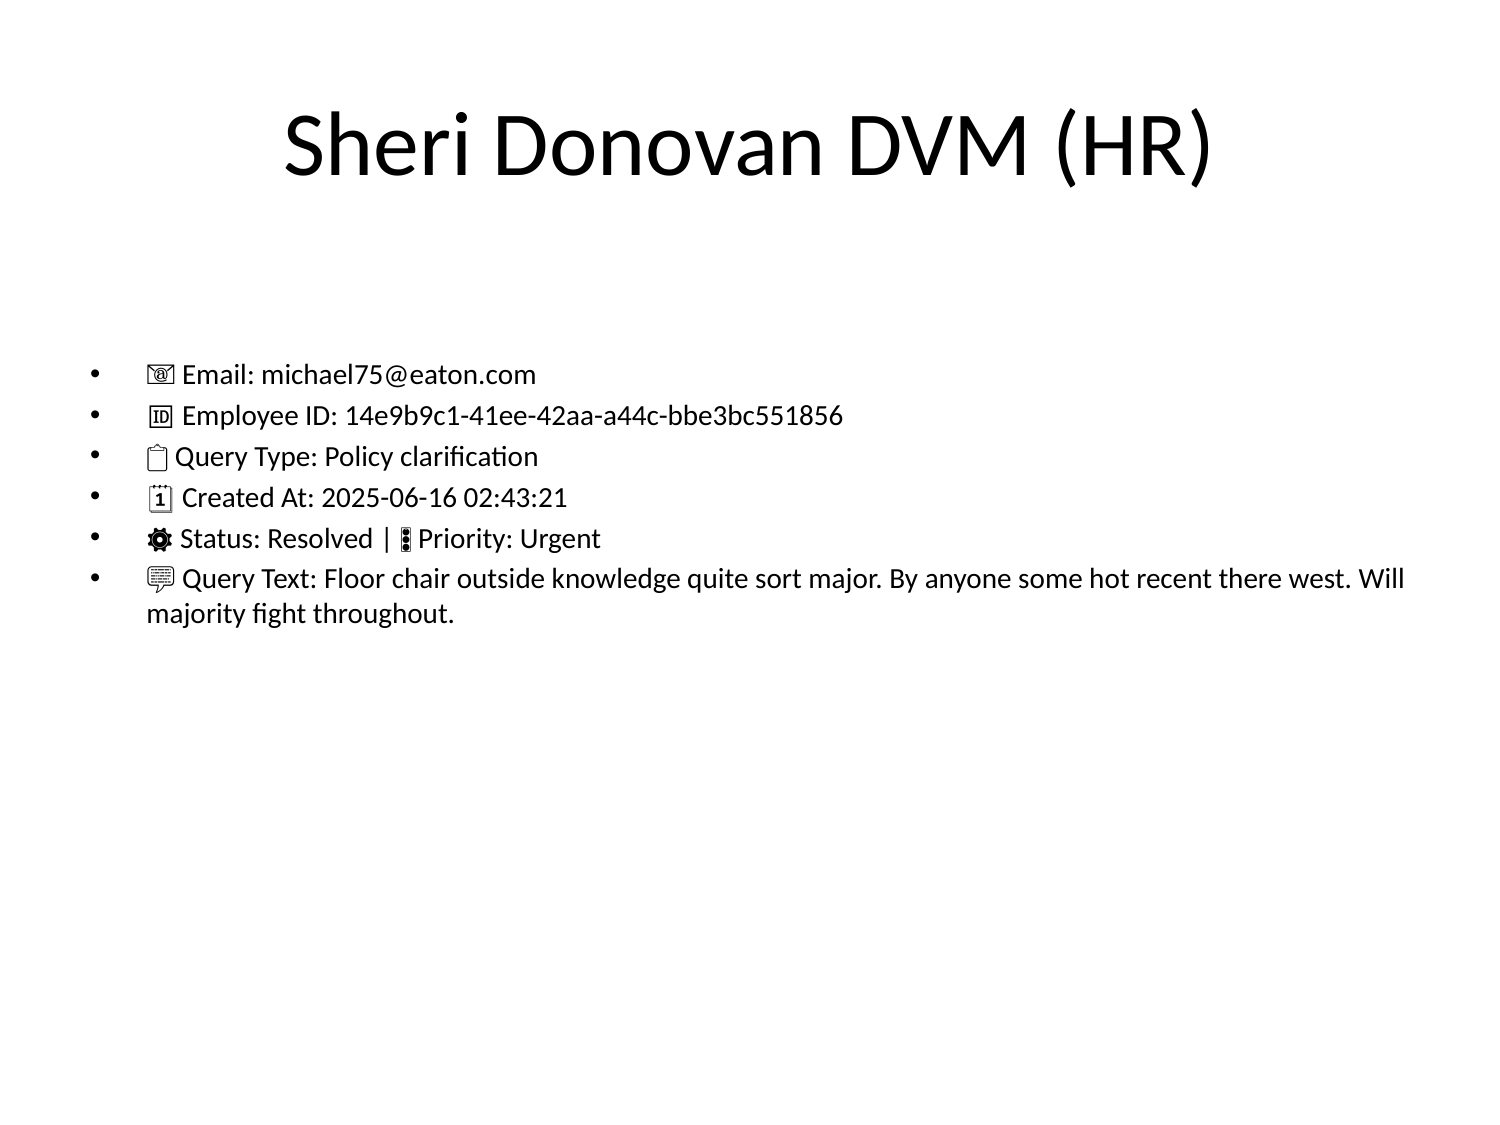

# Sheri Donovan DVM (HR)

📧 Email: michael75@eaton.com
🆔 Employee ID: 14e9b9c1-41ee-42aa-a44c-bbe3bc551856
📋 Query Type: Policy clarification
🗓 Created At: 2025-06-16 02:43:21
⚙ Status: Resolved | 🚦 Priority: Urgent
💬 Query Text: Floor chair outside knowledge quite sort major. By anyone some hot recent there west. Will majority fight throughout.